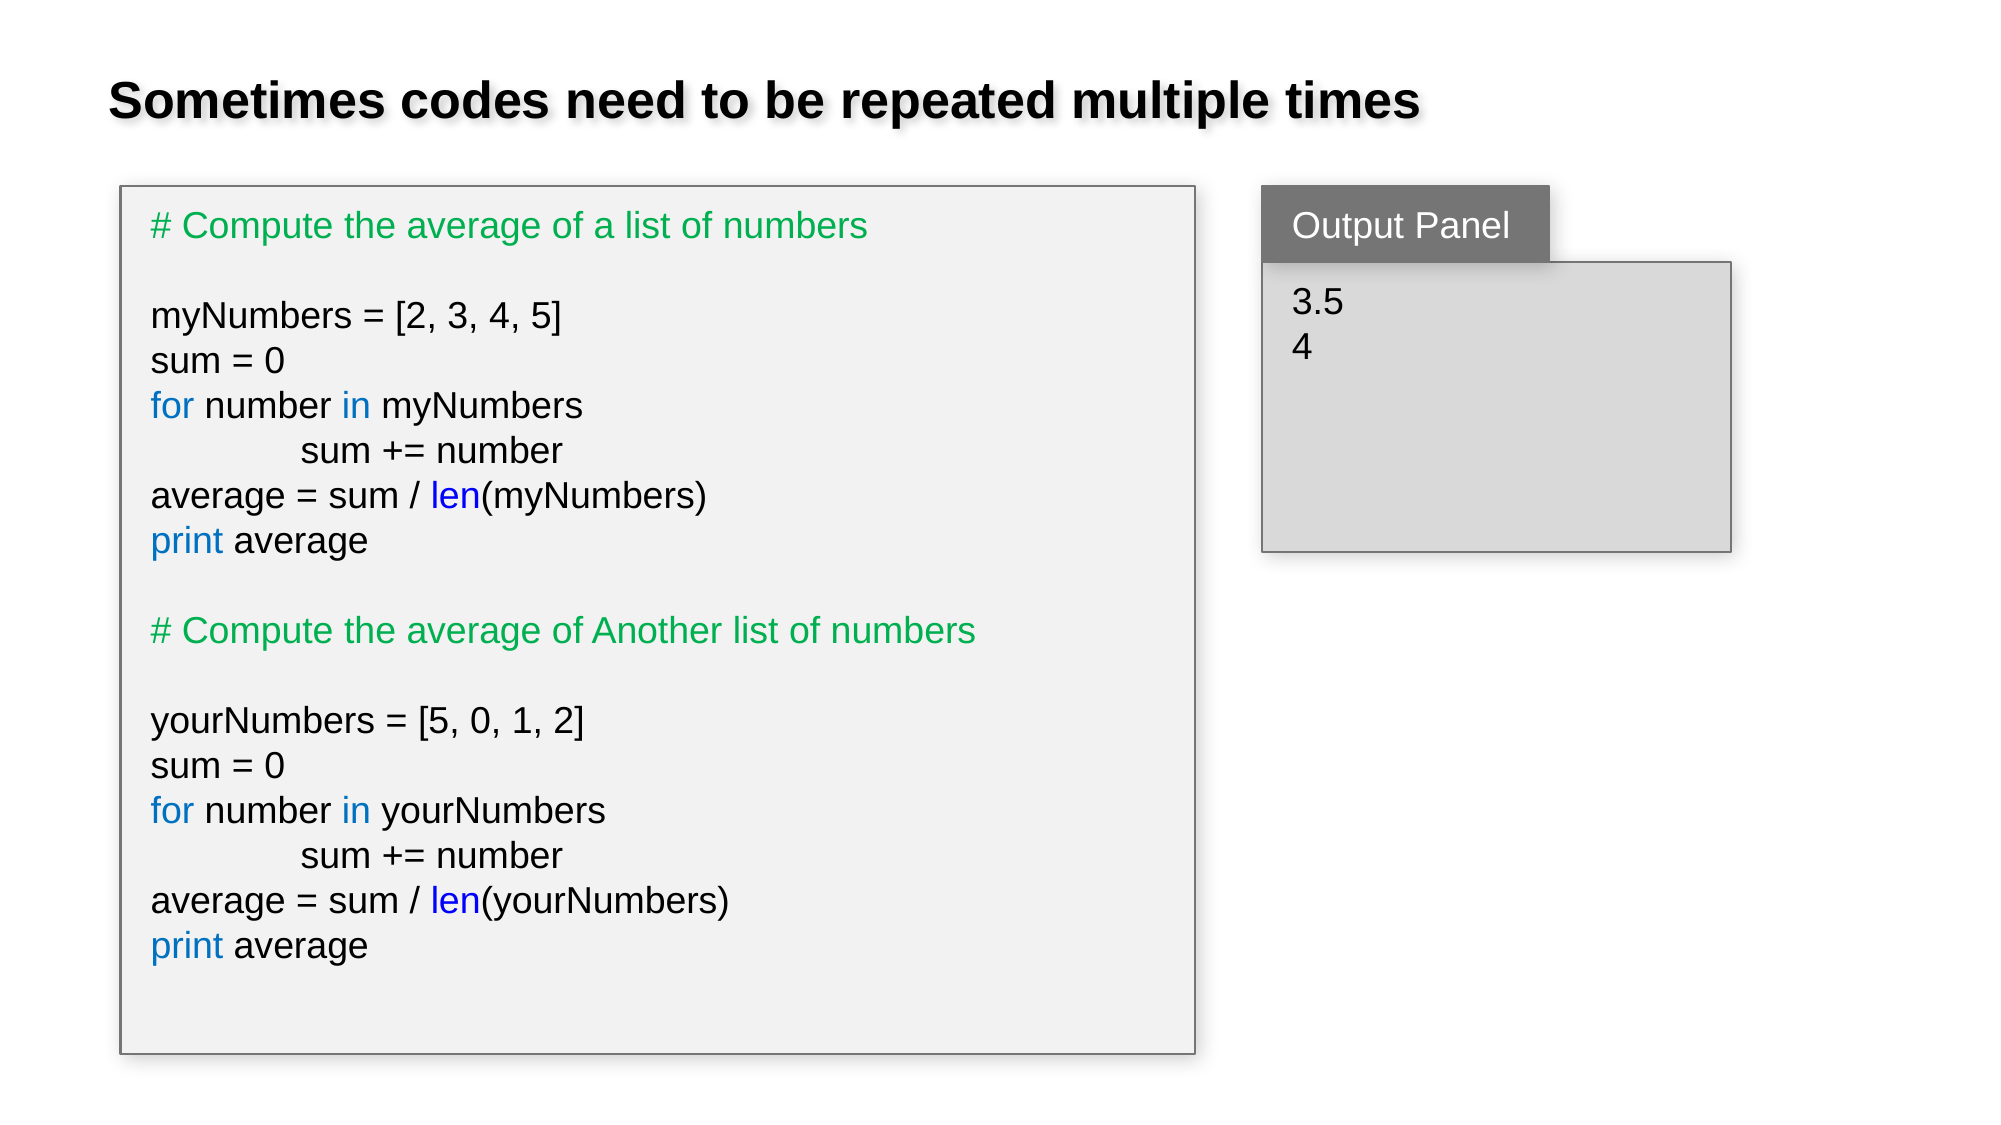

# Sometimes codes need to be repeated multiple times
# Compute the average of a list of numbers

myNumbers = [2, 3, 4, 5]
sum = 0
for number in myNumbers
	sum += number
average = sum / len(myNumbers)
print average

# Compute the average of Another list of numbers

yourNumbers = [5, 0, 1, 2]
sum = 0
for number in yourNumbers
	sum += number
average = sum / len(yourNumbers)
print average
Output Panel
3.5
4